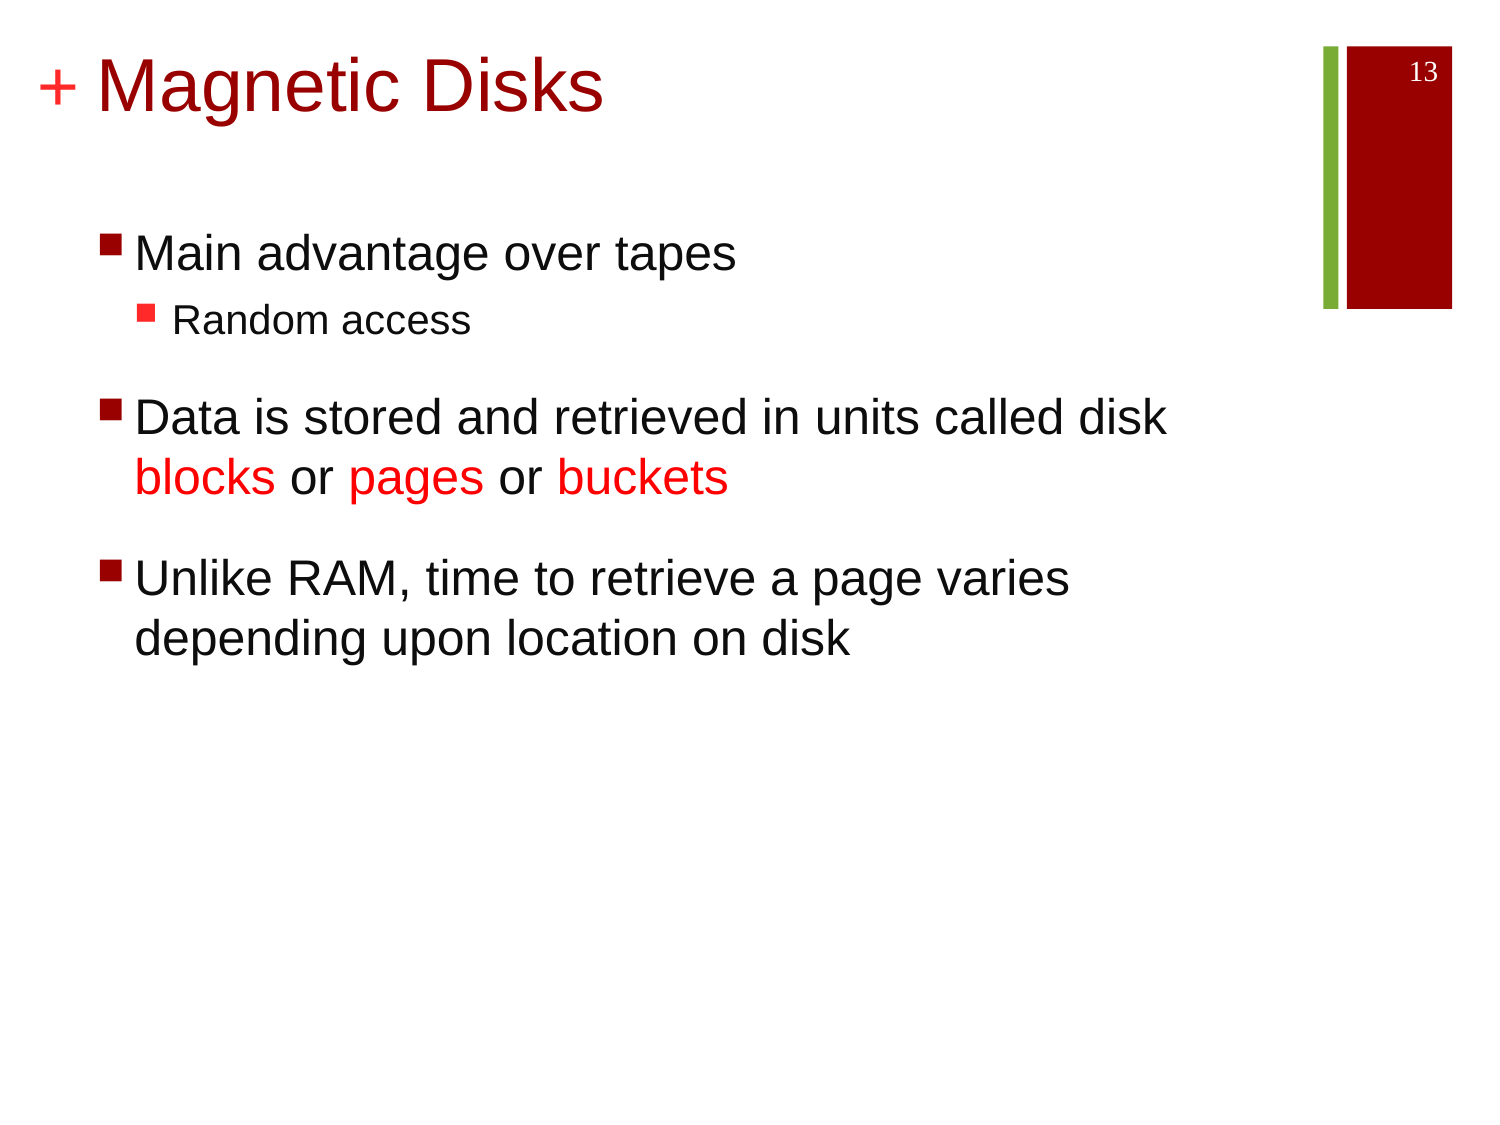

# Magnetic Disks
13
Main advantage over tapes
Random access
Data is stored and retrieved in units called disk blocks or pages or buckets
Unlike RAM, time to retrieve a page varies depending upon location on disk